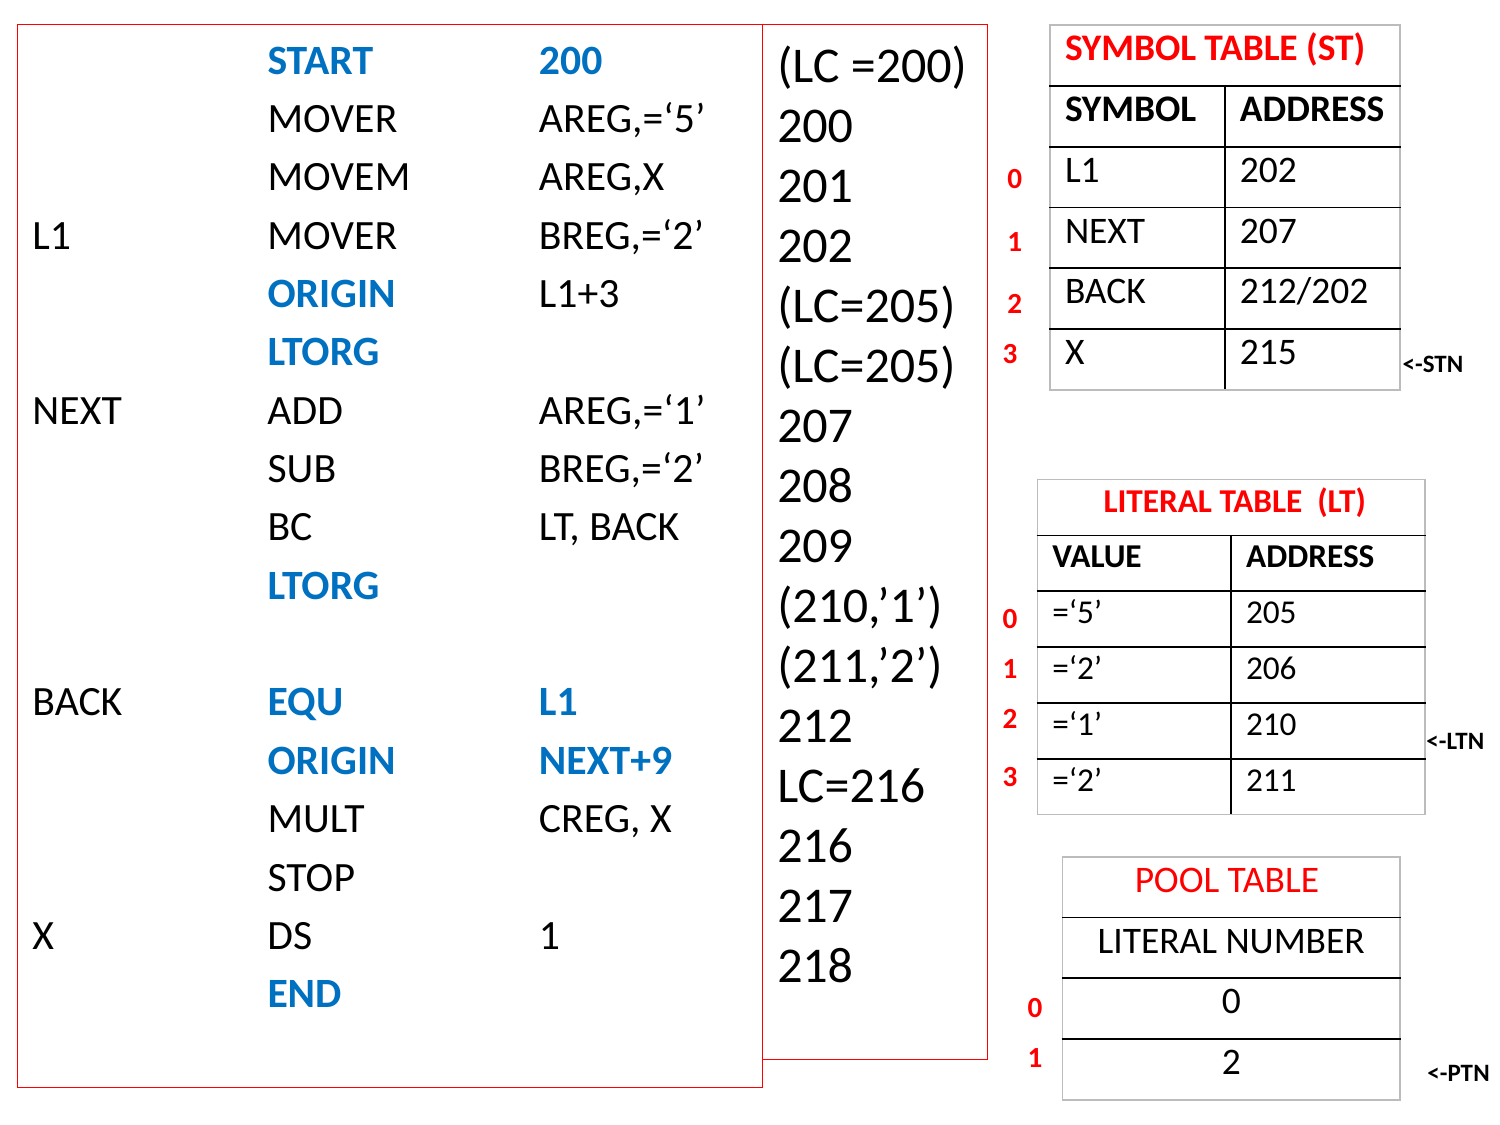

START		200
		   MOVER	AREG,=‘5’
		   MOVEM	AREG,X
L1		   MOVER  	BREG,=‘2’
		   ORIGIN	L1+3
		   LTORG
NEXT 	   ADD 		AREG,=‘1’
	   	   SUB 		BREG,=‘2’
		   BC 		LT, BACK
		   LTORG

BACK	   EQU		L1
		   ORIGIN 	NEXT+9
		   MULT     	CREG, X
		   STOP
X		   DS		1
	   	   END
| SYMBOL TABLE (ST) |  |
| --- | --- |
| SYMBOL | ADDRESS |
| L1 | 202 |
| NEXT | 207 |
| BACK | 212/202 |
| X | 215 |
(LC =200)
200
201
202
(LC=205)
(LC=205)
207
208
209
(210,’1’)
(211,’2’)
212
LC=216
216
217
218

0
1
2
3
<-STN
| LITERAL TABLE (LT) |  |
| --- | --- |
| VALUE | ADDRESS |
| =‘5’ | 205 |
| =‘2’ | 206 |
| =‘1’ | 210 |
| =‘2’ | 211 |
0
1
2
<-LTN
3
| POOL TABLE |
| --- |
| LITERAL NUMBER |
| 0 |
| 2 |
0
1
<-PTN